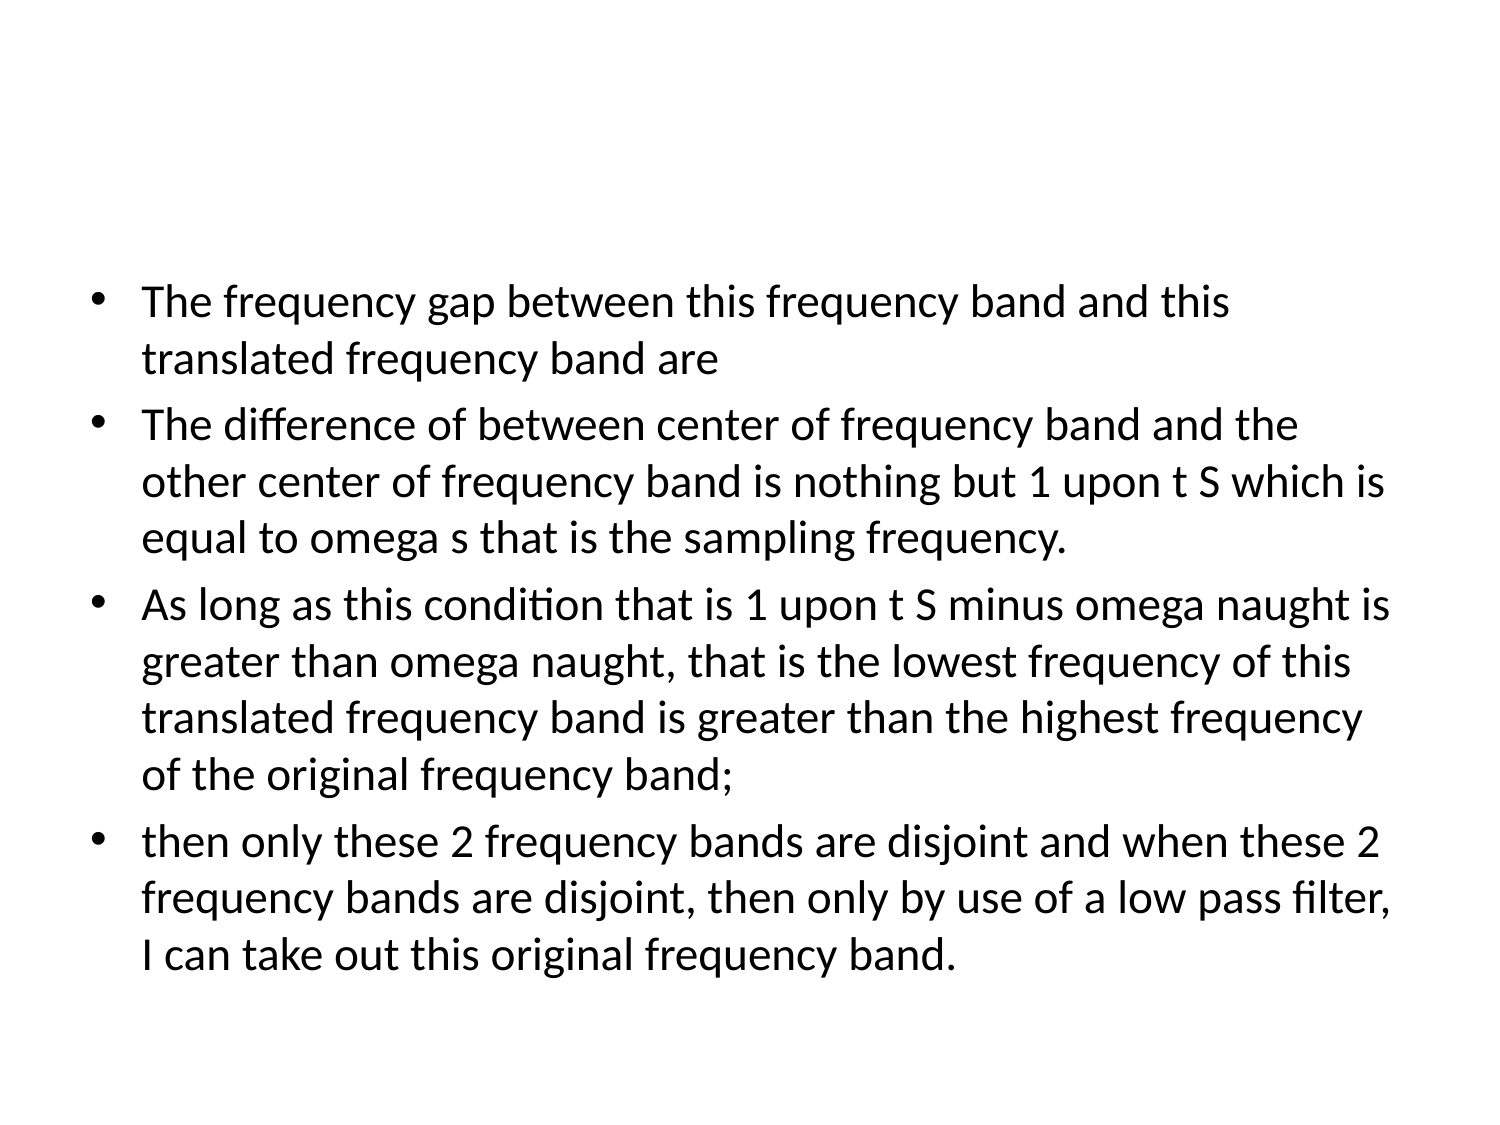

#
The frequency gap between this frequency band and this translated frequency band are
The difference of between center of frequency band and the other center of frequency band is nothing but 1 upon t S which is equal to omega s that is the sampling frequency.
As long as this condition that is 1 upon t S minus omega naught is greater than omega naught, that is the lowest frequency of this translated frequency band is greater than the highest frequency of the original frequency band;
then only these 2 frequency bands are disjoint and when these 2 frequency bands are disjoint, then only by use of a low pass filter, I can take out this original frequency band.